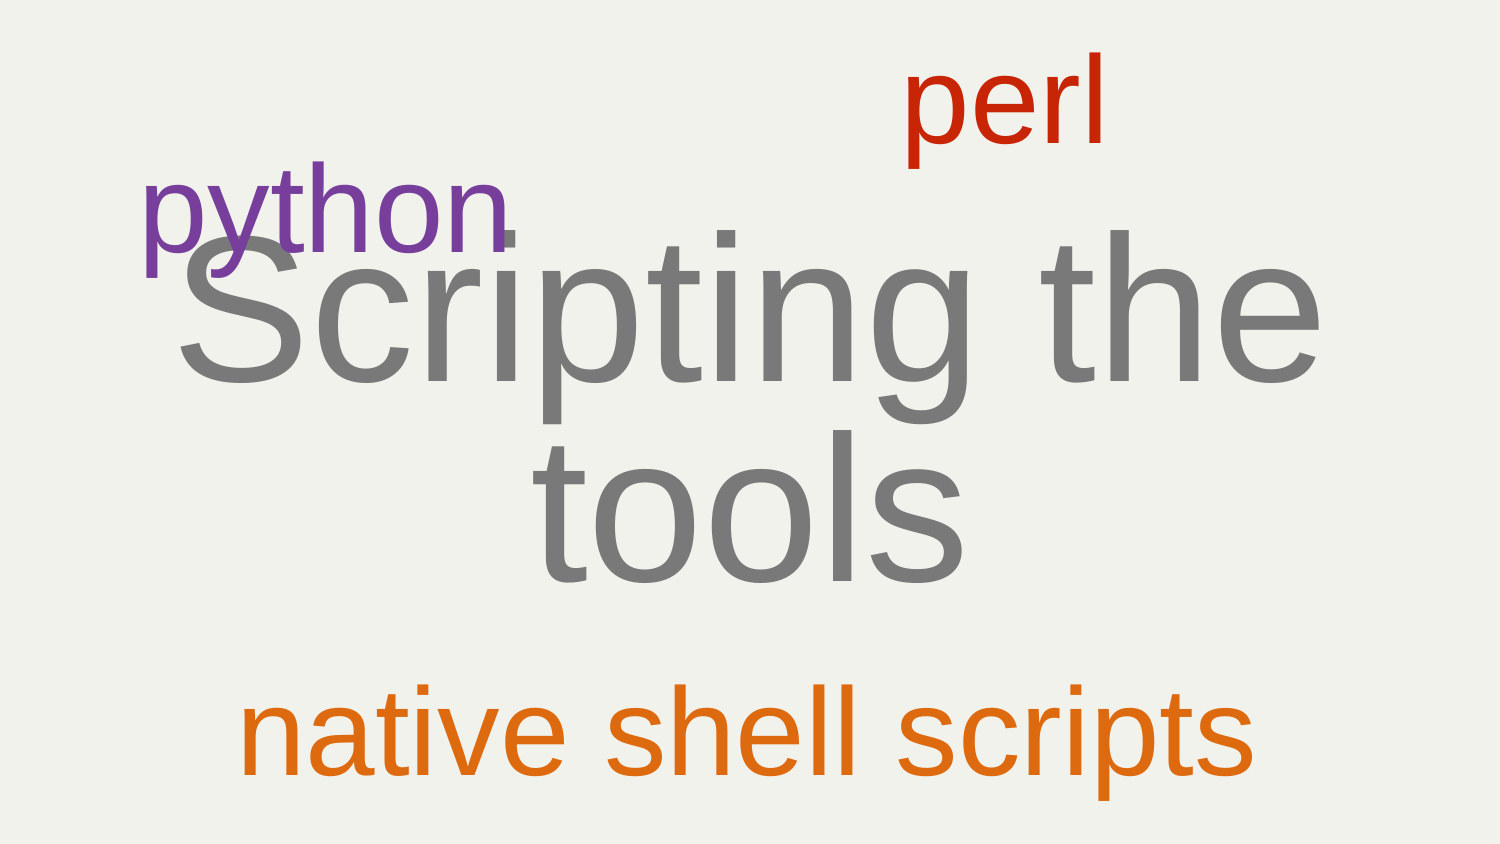

perl
python
Scripting the tools
native shell scripts